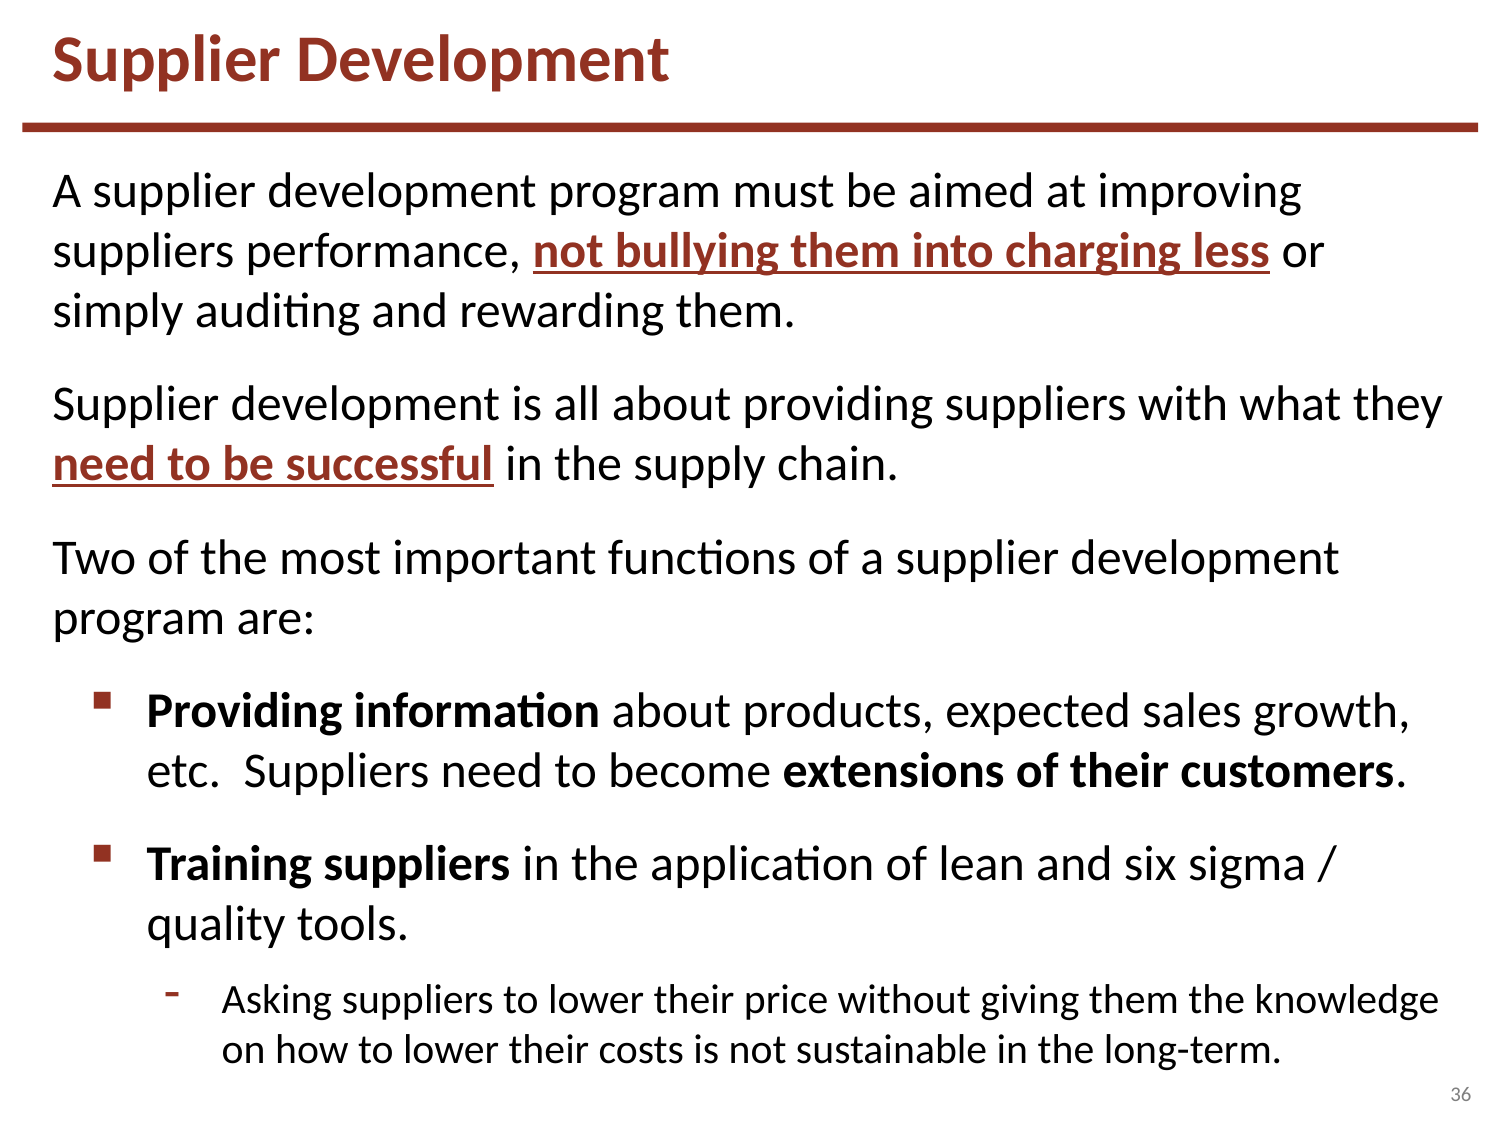

Supplier Development
A supplier development program must be aimed at improving suppliers performance, not bullying them into charging less or simply auditing and rewarding them.
Supplier development is all about providing suppliers with what they need to be successful in the supply chain.
Two of the most important functions of a supplier development program are:
Providing information about products, expected sales growth, etc.  Suppliers need to become extensions of their customers.
Training suppliers in the application of lean and six sigma / quality tools.
Asking suppliers to lower their price without giving them the knowledge on how to lower their costs is not sustainable in the long-term.
36